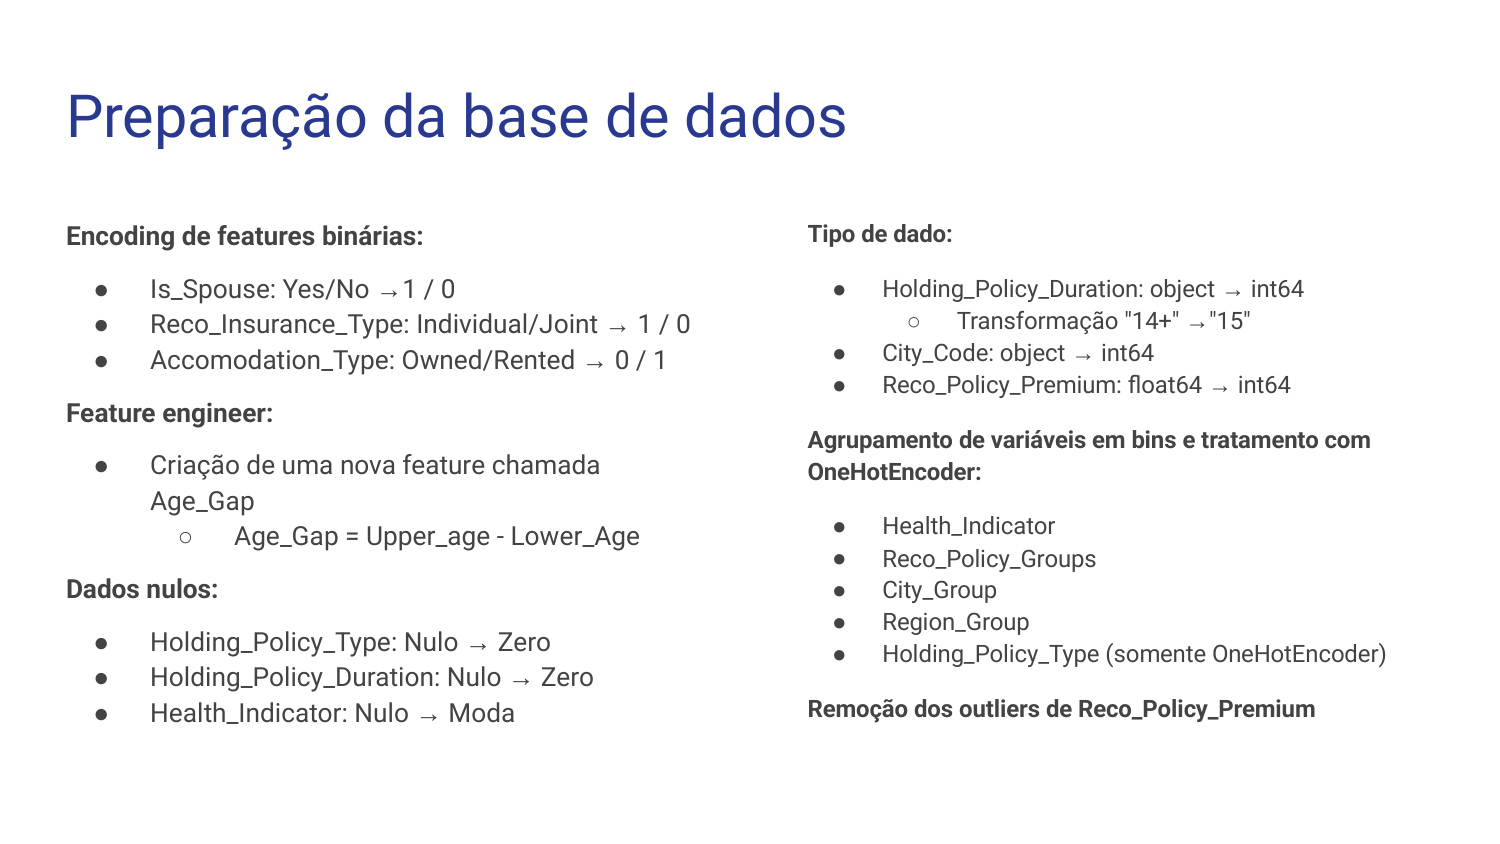

# Preparação da base de dados
Encoding de features binárias:
Is_Spouse: Yes/No →1 / 0
Reco_Insurance_Type: Individual/Joint → 1 / 0
Accomodation_Type: Owned/Rented → 0 / 1
Feature engineer:
Criação de uma nova feature chamada Age_Gap
Age_Gap = Upper_age - Lower_Age
Dados nulos:
Holding_Policy_Type: Nulo → Zero
Holding_Policy_Duration: Nulo → Zero
Health_Indicator: Nulo → Moda
Tipo de dado:
Holding_Policy_Duration: object → int64
Transformação "14+" →"15"
City_Code: object → int64
Reco_Policy_Premium: float64 → int64
Agrupamento de variáveis em bins e tratamento com OneHotEncoder:
Health_Indicator
Reco_Policy_Groups
City_Group
Region_Group
Holding_Policy_Type (somente OneHotEncoder)
Remoção dos outliers de Reco_Policy_Premium